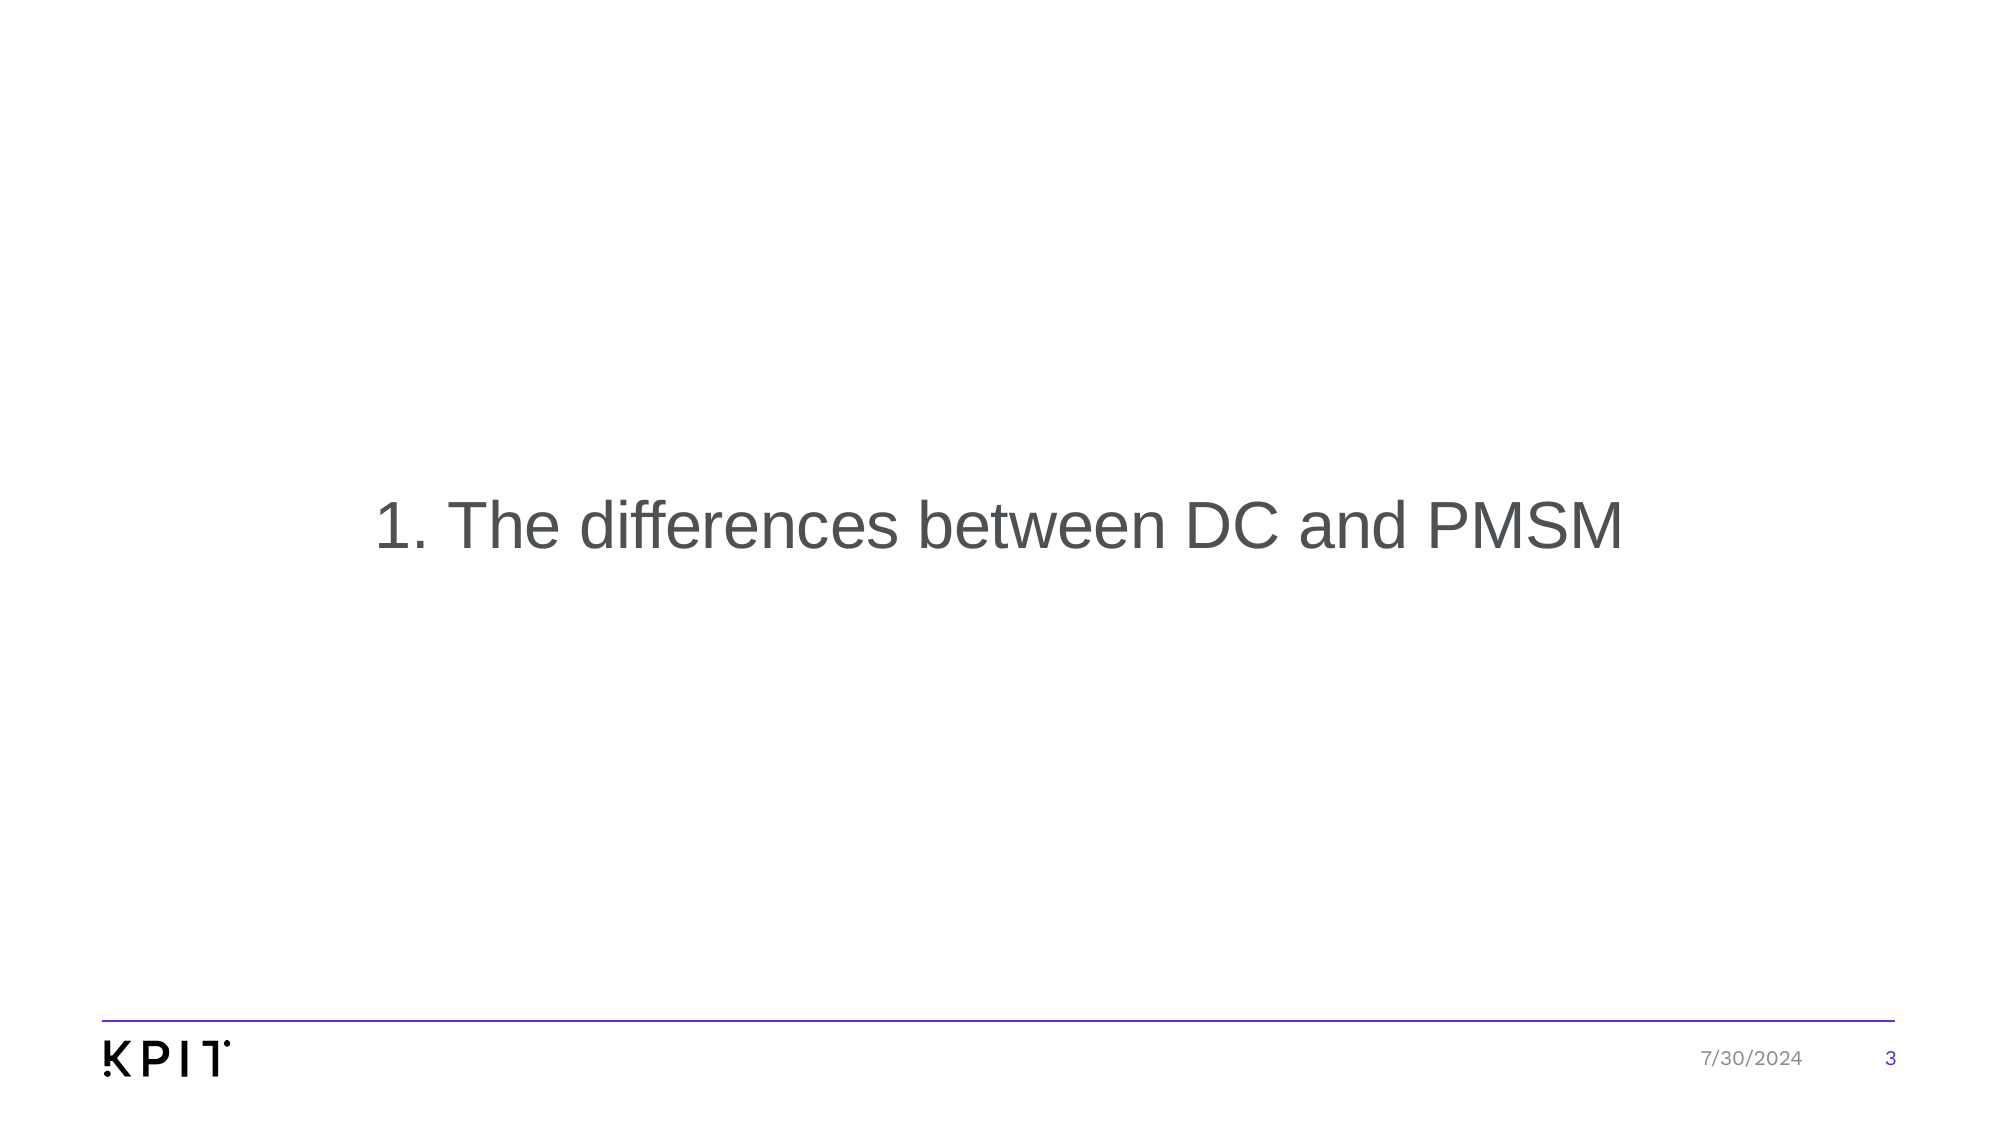

# 1. The differences between DC and PMSM
3
7/30/2024